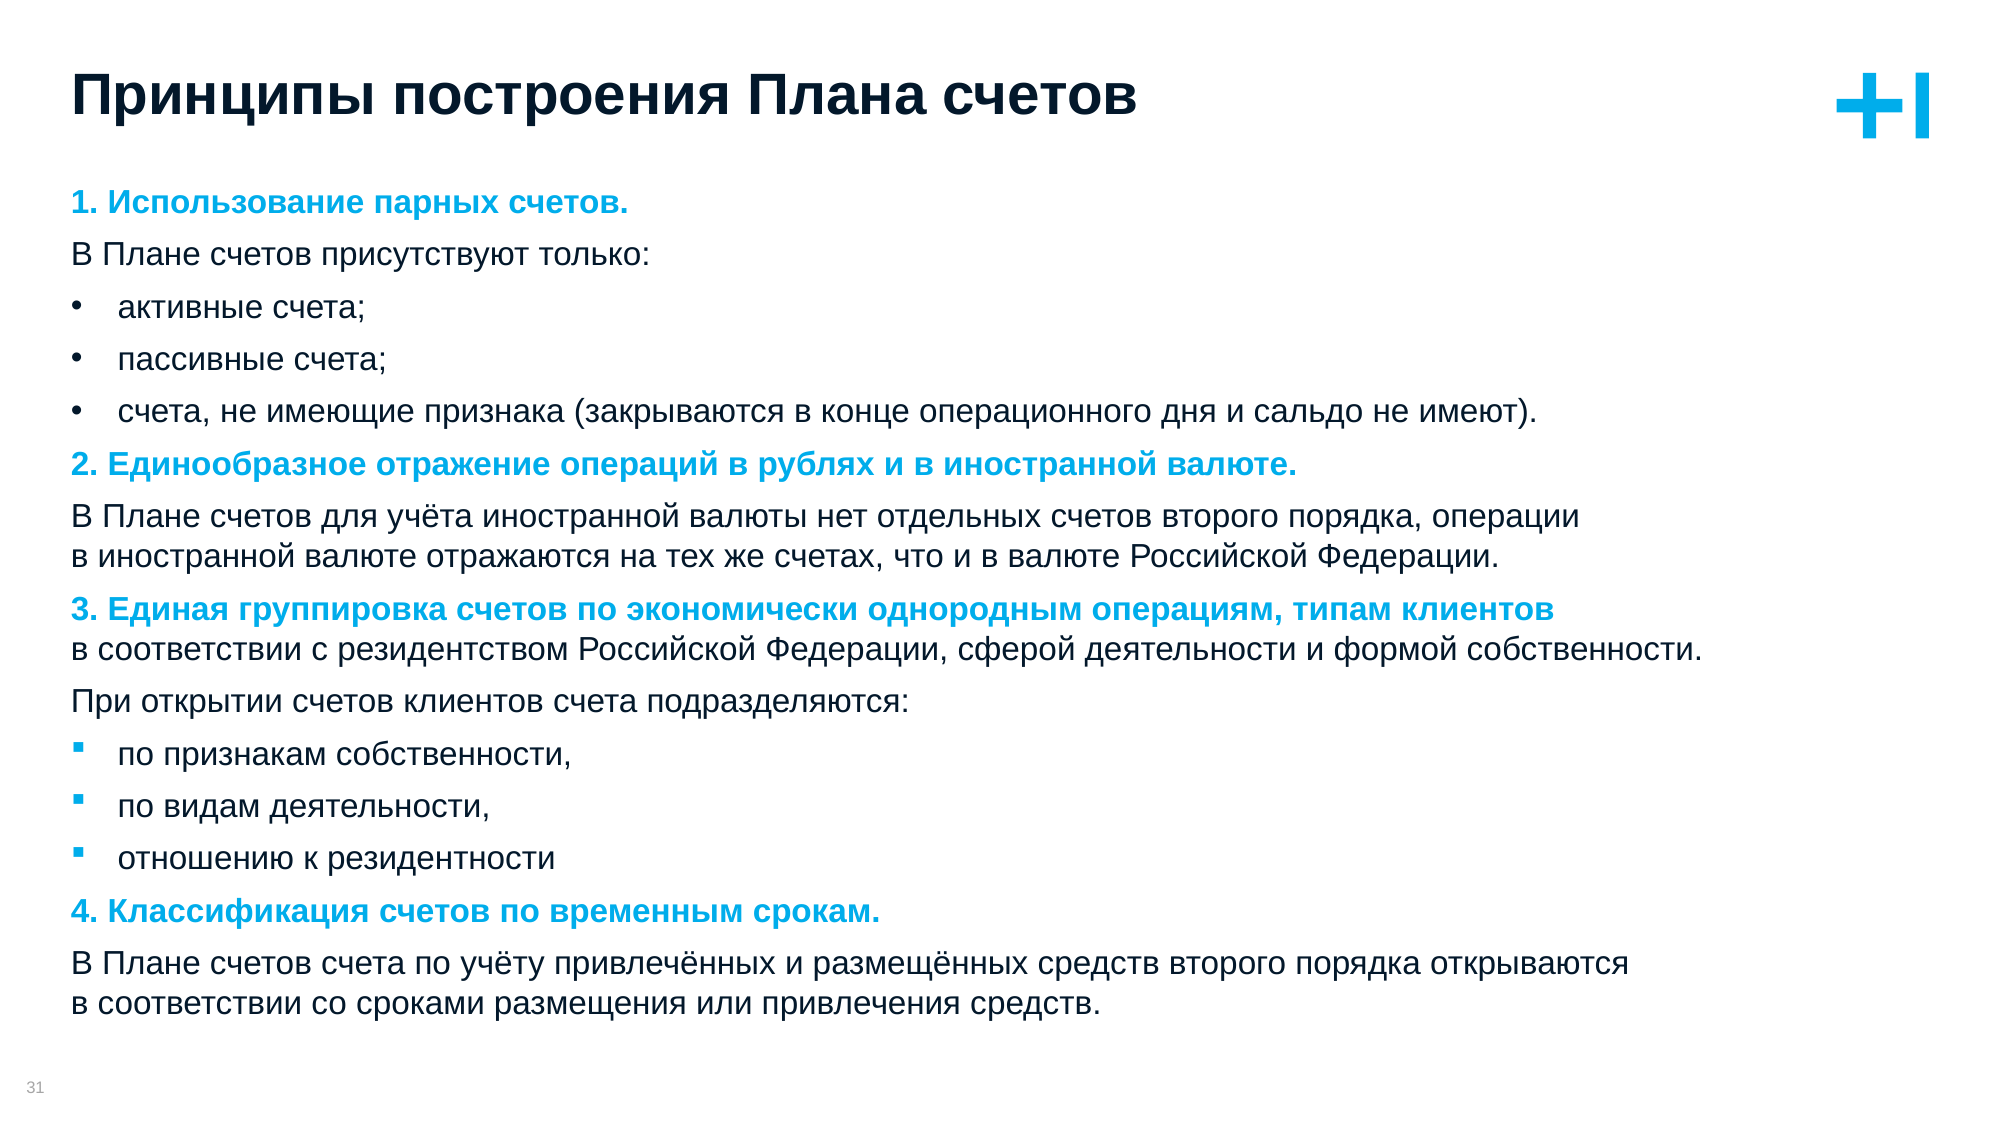

# Принципы построения Плана счетов
1. Использование парных счетов.
В Плане счетов присутствуют только:
активные счета;
пассивные счета;
счета, не имеющие признака (закрываются в конце операционного дня и сальдо не имеют).
2. Единообразное отражение операций в рублях и в иностранной валюте.
В Плане счетов для учёта иностранной валюты нет отдельных счетов второго порядка, операции
в иностранной валюте отражаются на тех же счетах, что и в валюте Российской Федерации.
3. Единая группировка счетов по экономически однородным операциям, типам клиентов
в соответствии с резидентством Российской Федерации, сферой деятельности и формой собственности.
При открытии счетов клиентов счета подразделяются:
по признакам собственности,
по видам деятельности,
отношению к резидентности
4. Классификация счетов по временным срокам.
В Плане счетов счета по учёту привлечённых и размещённых средств второго порядка открываются
в соответствии со сроками размещения или привлечения средств.